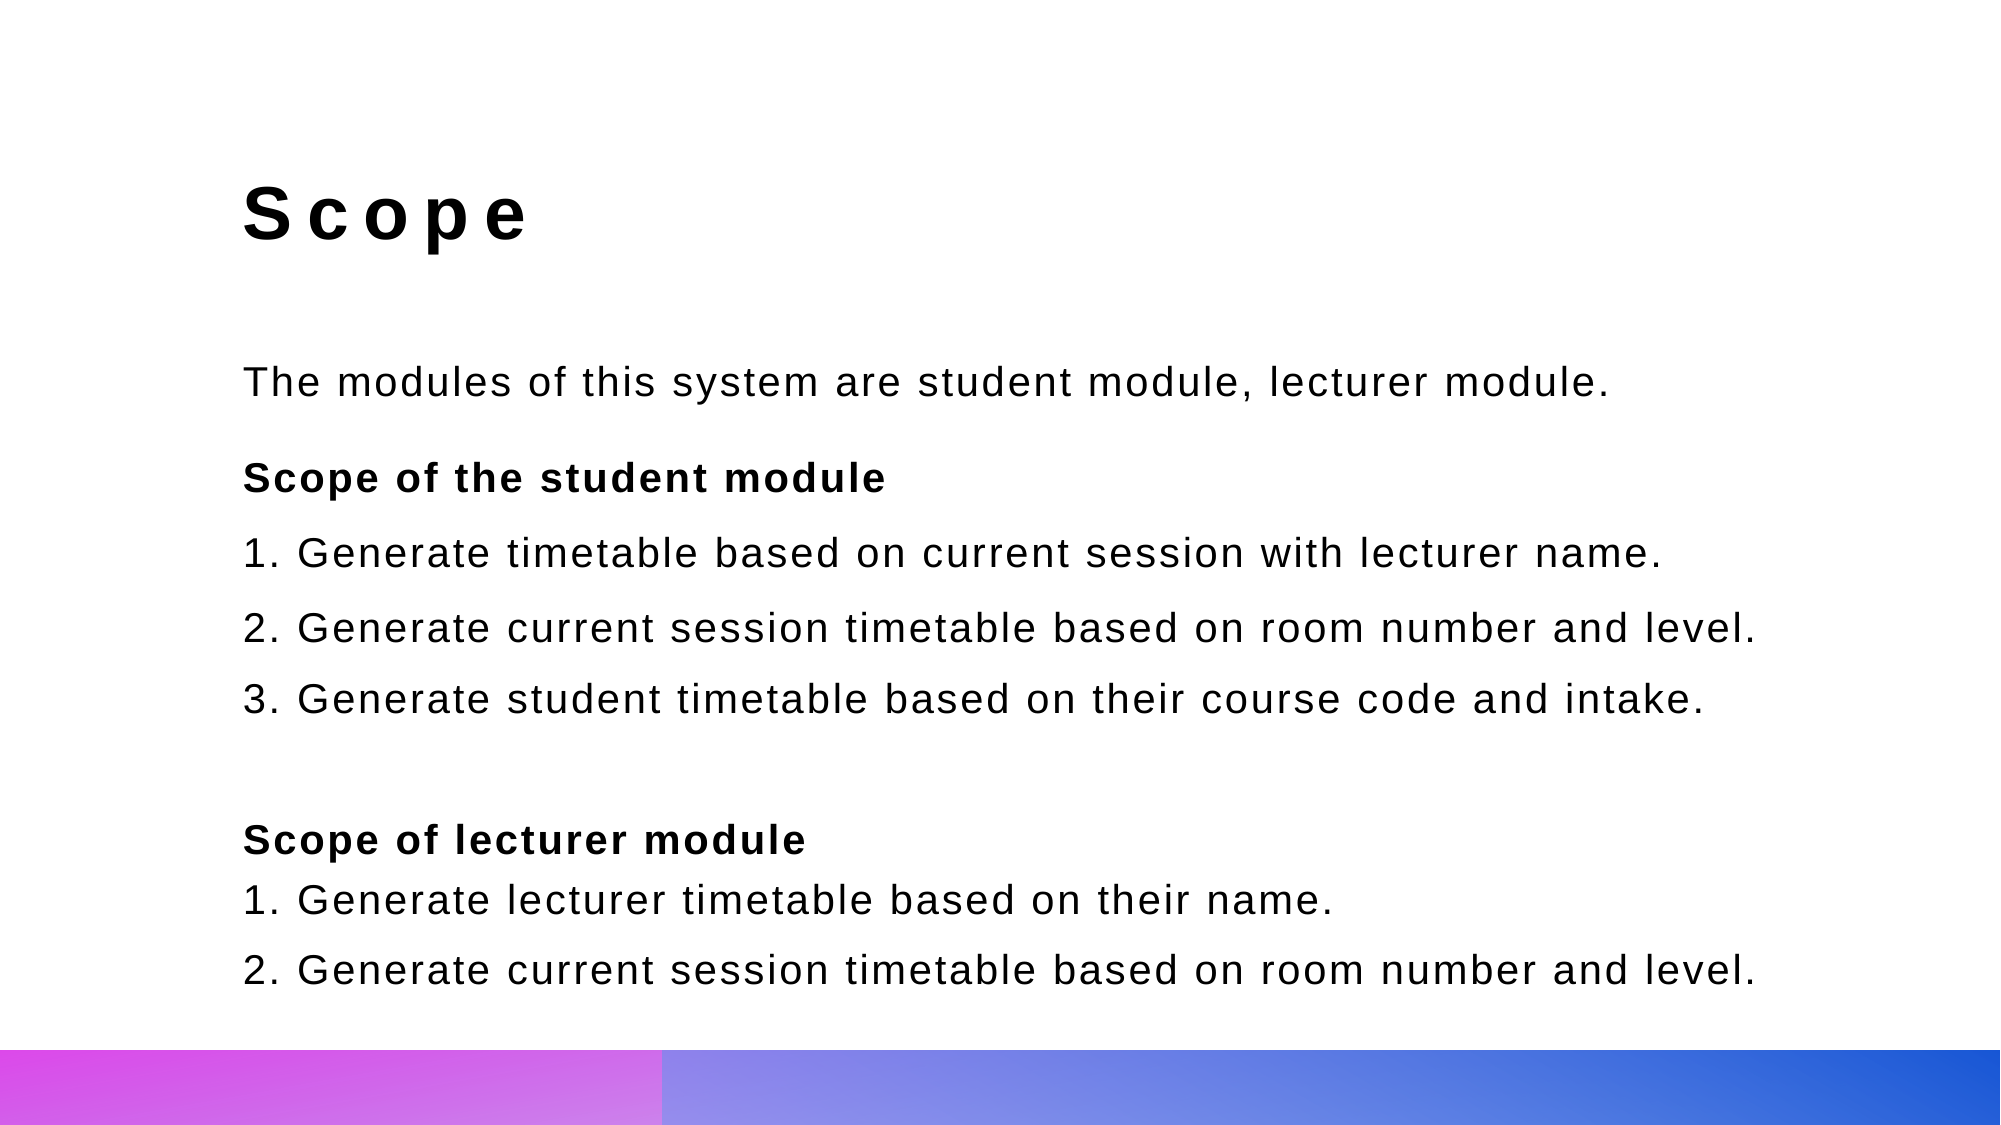

# Scope
The modules of this system are student module, lecturer module.
Scope of the student module
1. Generate timetable based on current session with lecturer name.
2. Generate current session timetable based on room number and level.
3. Generate student timetable based on their course code and intake.
Scope of lecturer module
1. Generate lecturer timetable based on their name.
2. Generate current session timetable based on room number and level.